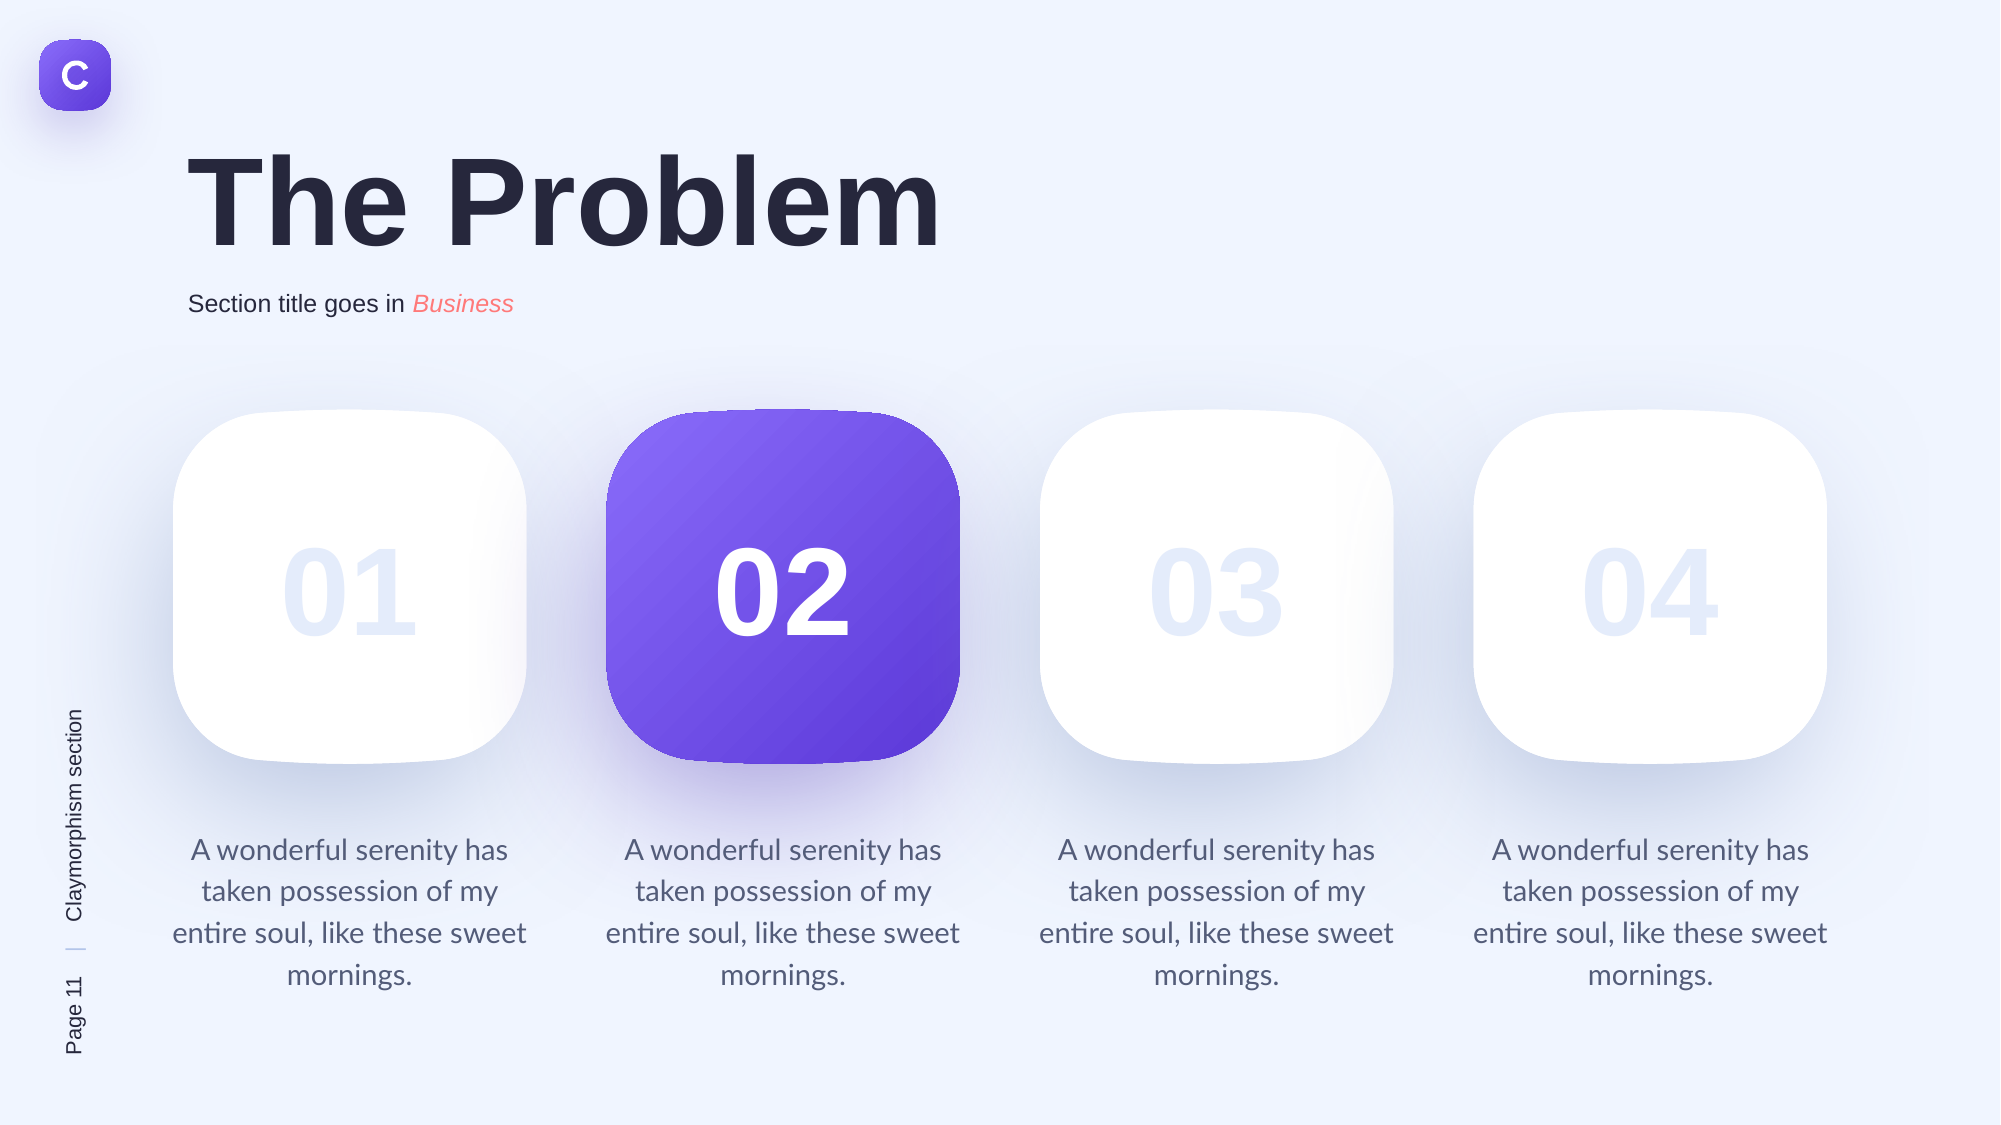

The Problem
Section title goes in Business

01
02
03
04
A wonderful serenity has taken possession of my entire soul, like these sweet mornings.
A wonderful serenity has taken possession of my entire soul, like these sweet mornings.
A wonderful serenity has taken possession of my entire soul, like these sweet mornings.
A wonderful serenity has taken possession of my entire soul, like these sweet mornings.